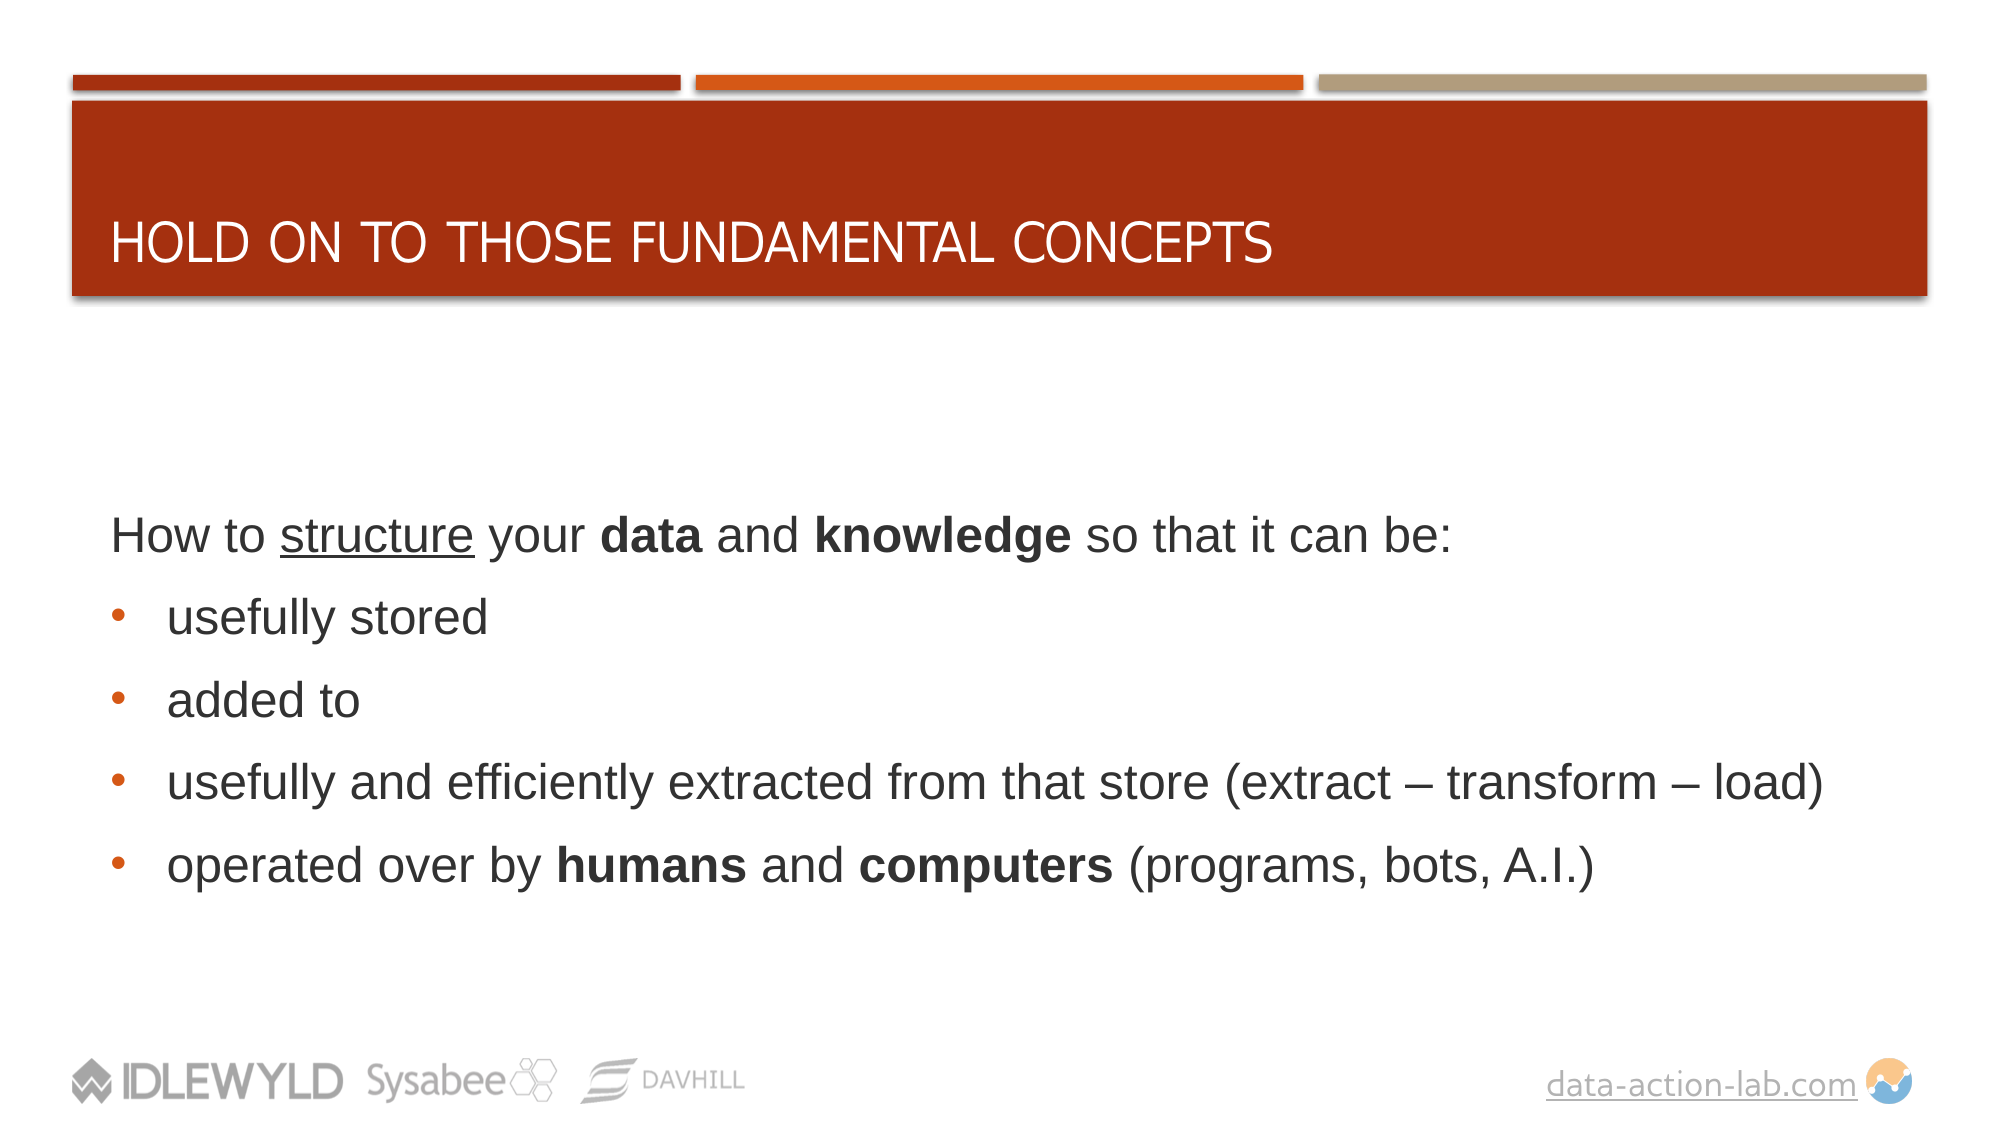

# Hold On To THOSE Fundamental CONCEPTS
How to structure your data and knowledge so that it can be:
usefully stored
added to
usefully and efficiently extracted from that store (extract – transform – load)
operated over by humans and computers (programs, bots, A.I.)